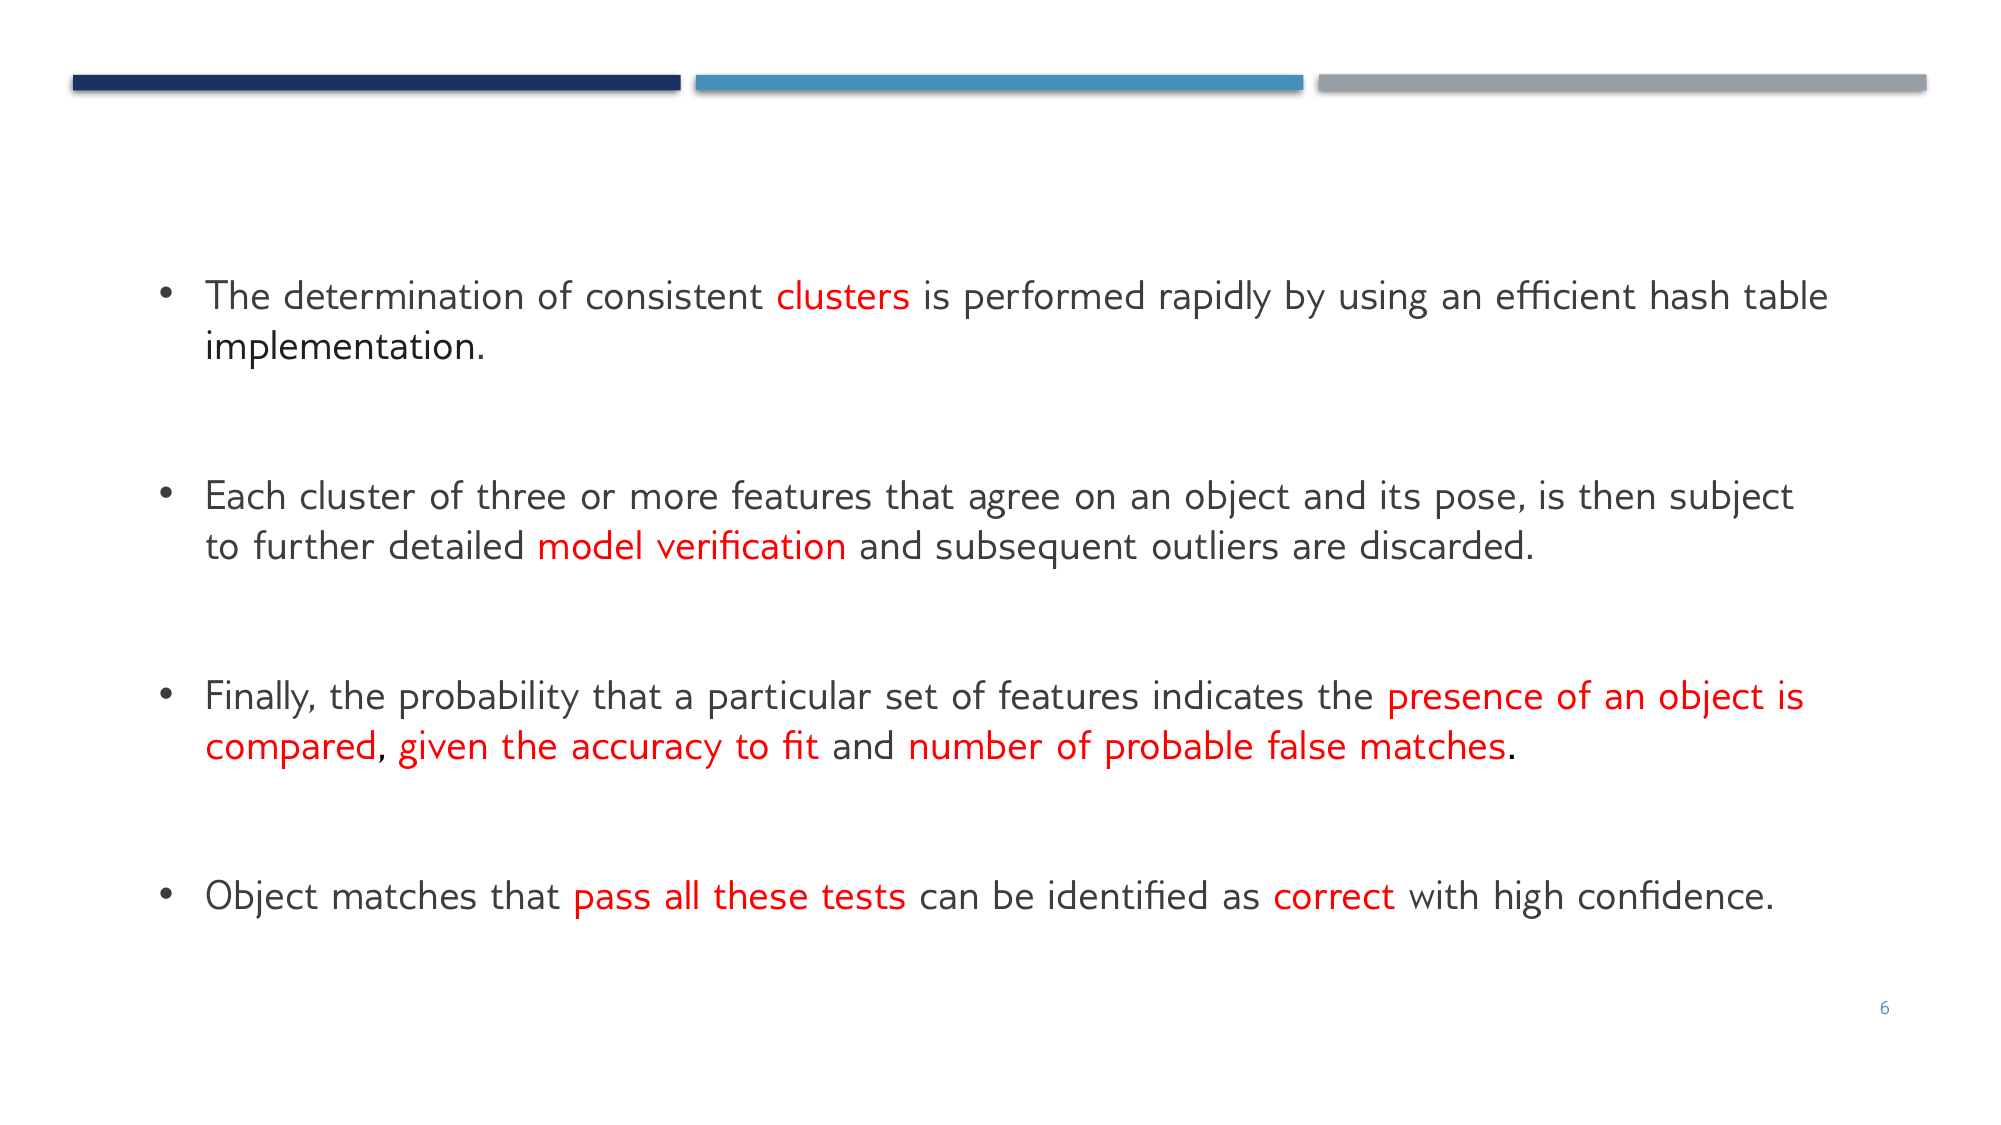

The determination of consistent clusters is performed rapidly by using an efficient hash table implementation.

Each cluster of three or more features that agree on an object and its pose, is then subject to further detailed model verification and subsequent outliers are discarded.

Finally, the probability that a particular set of features indicates the presence of an object is compared, given the accuracy to fit and number of probable false matches.

Object matches that pass all these tests can be identified as correct with high confidence.

6